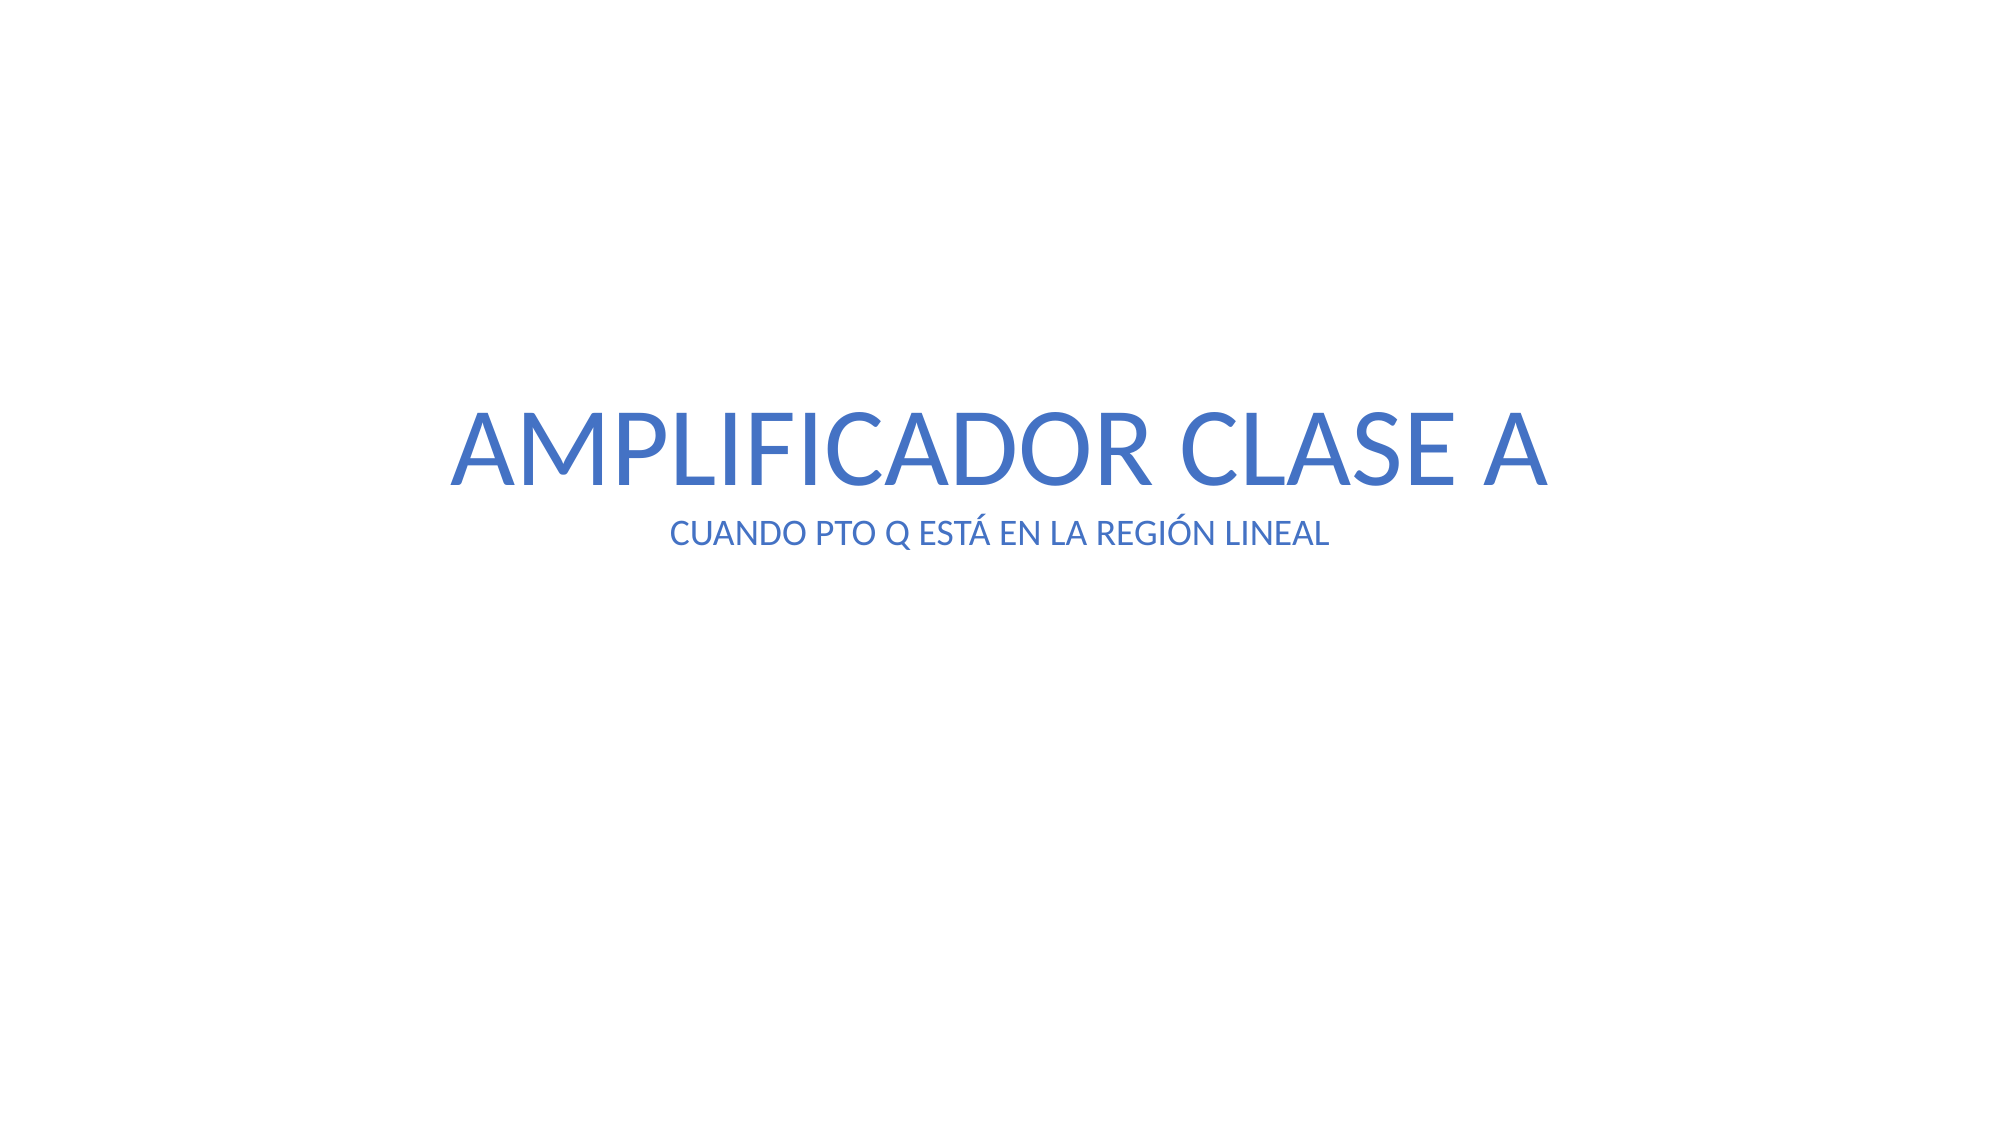

AMPLIFICADOR CLASE A
CUANDO PTO Q ESTÁ EN LA REGIÓN LINEAL